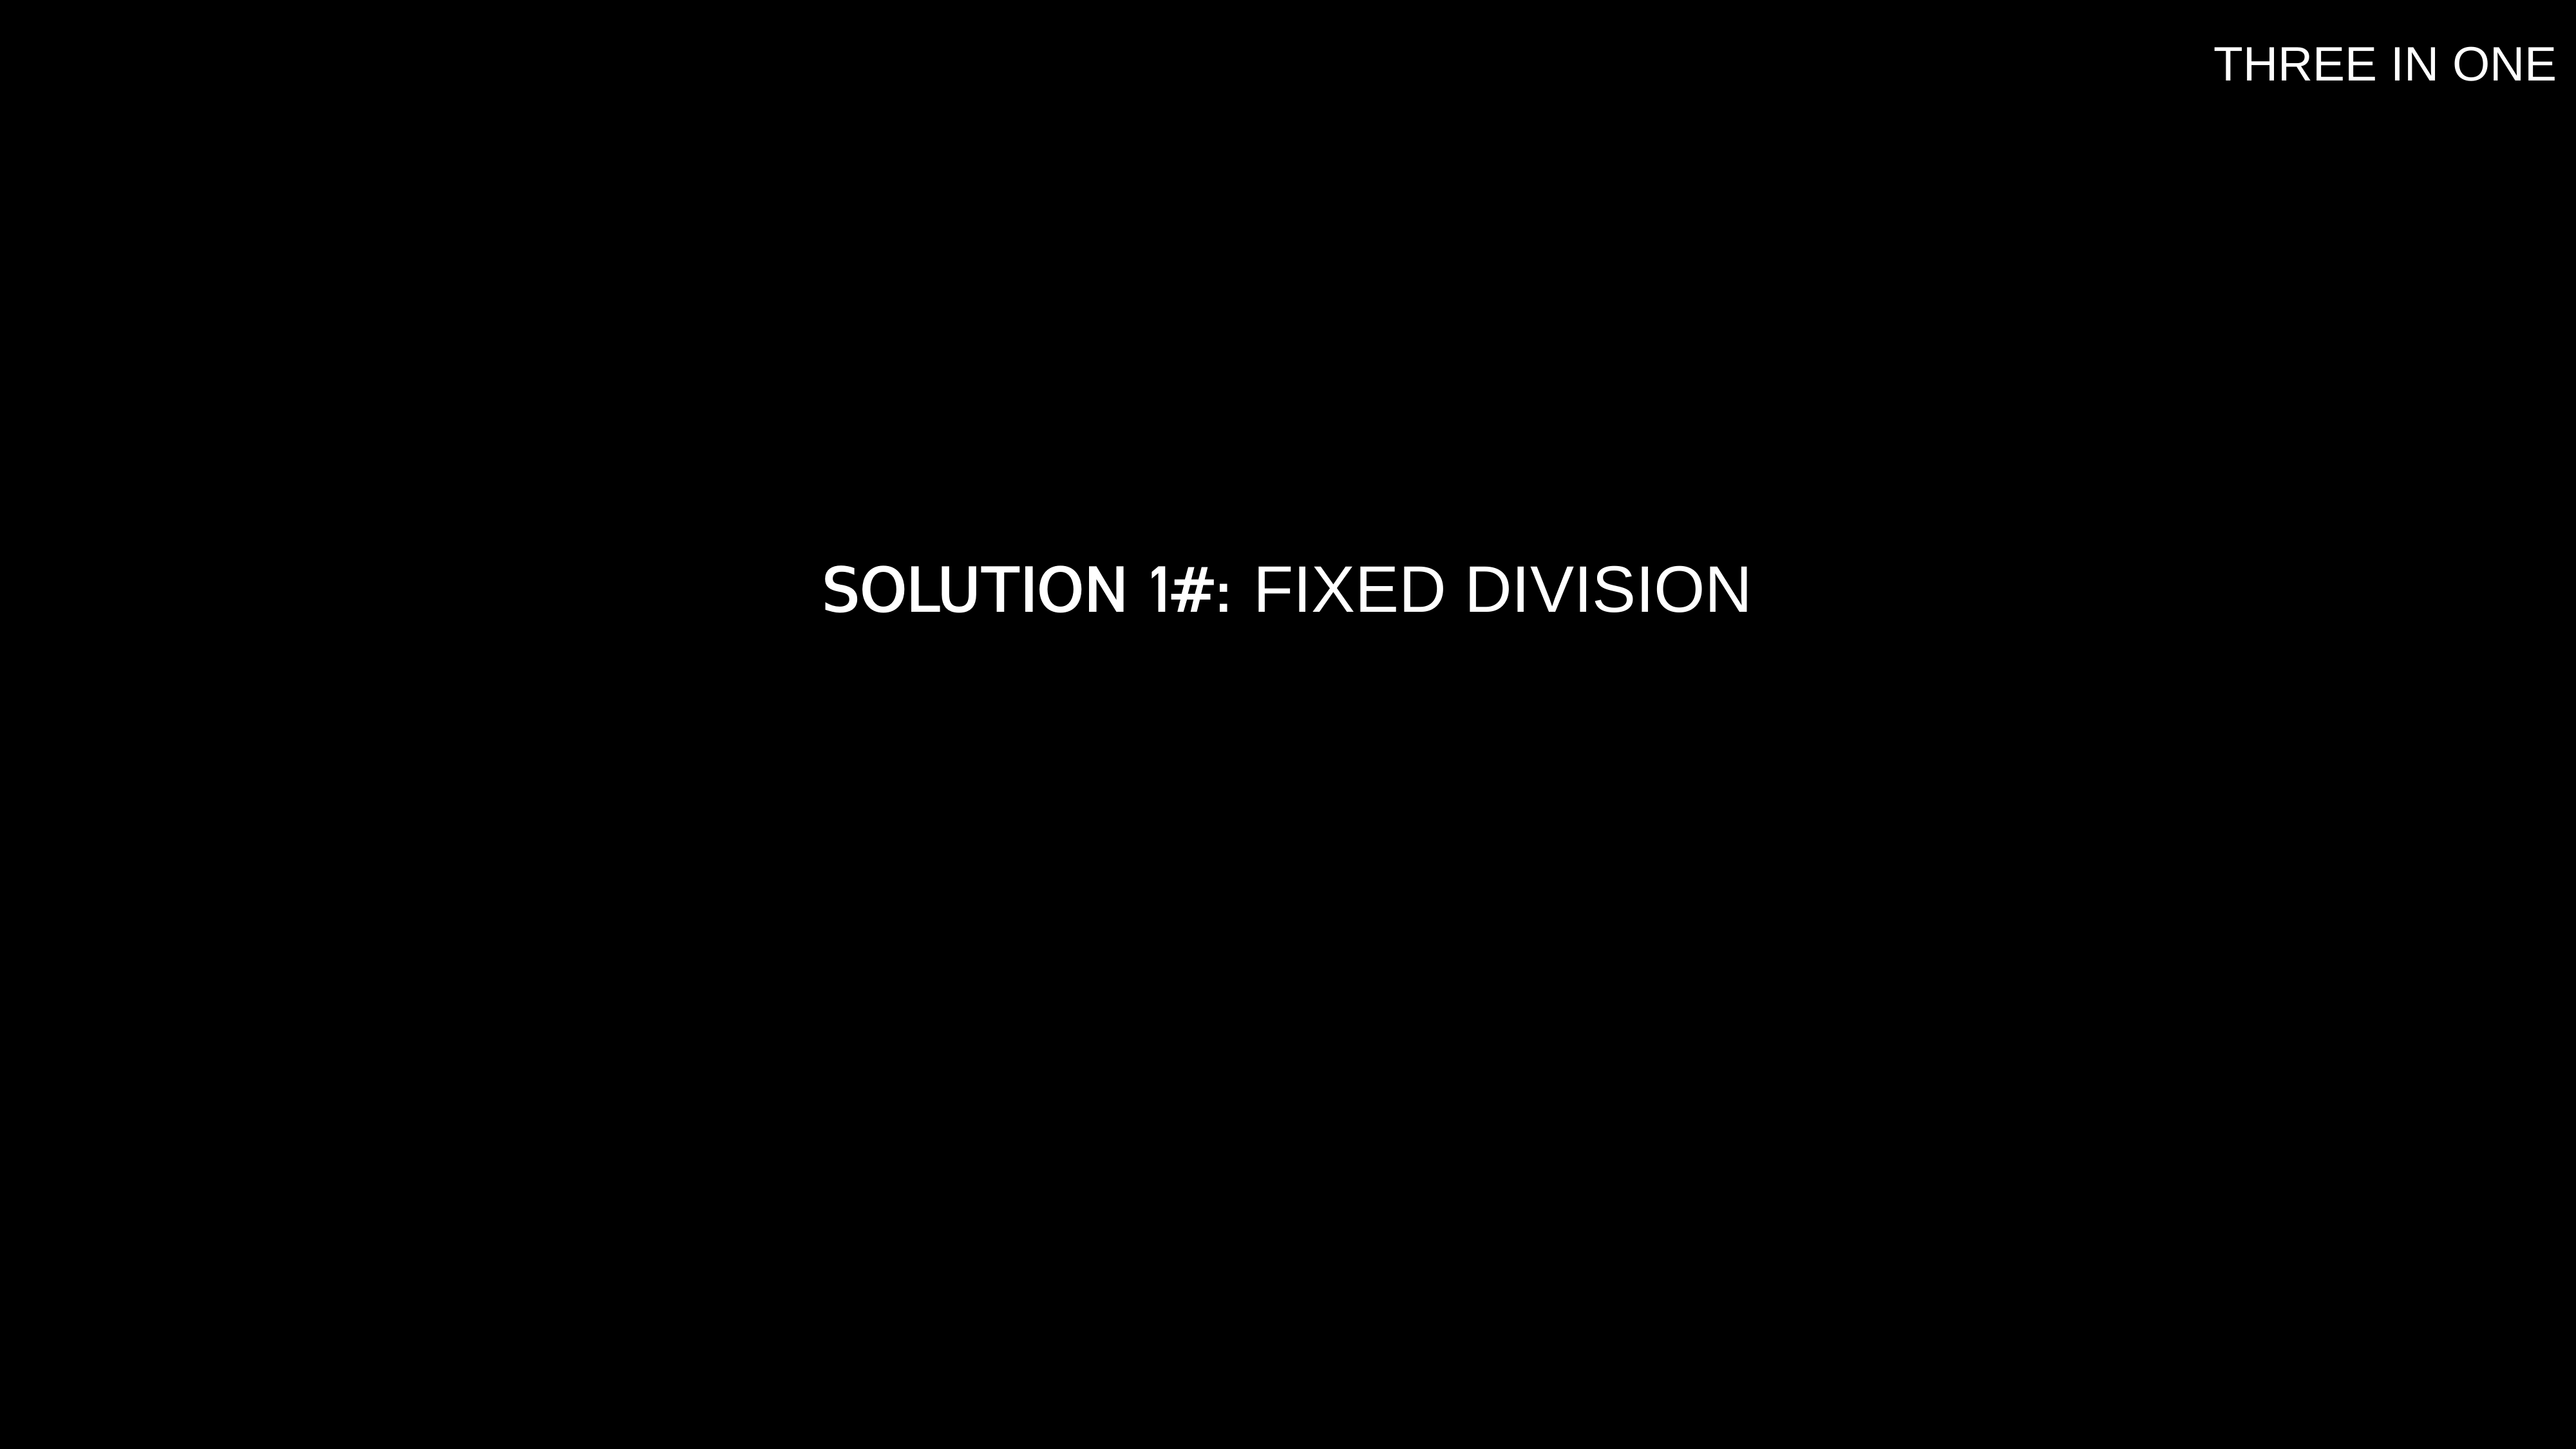

THREE IN ONE
# Solution 1#: Fixed Division